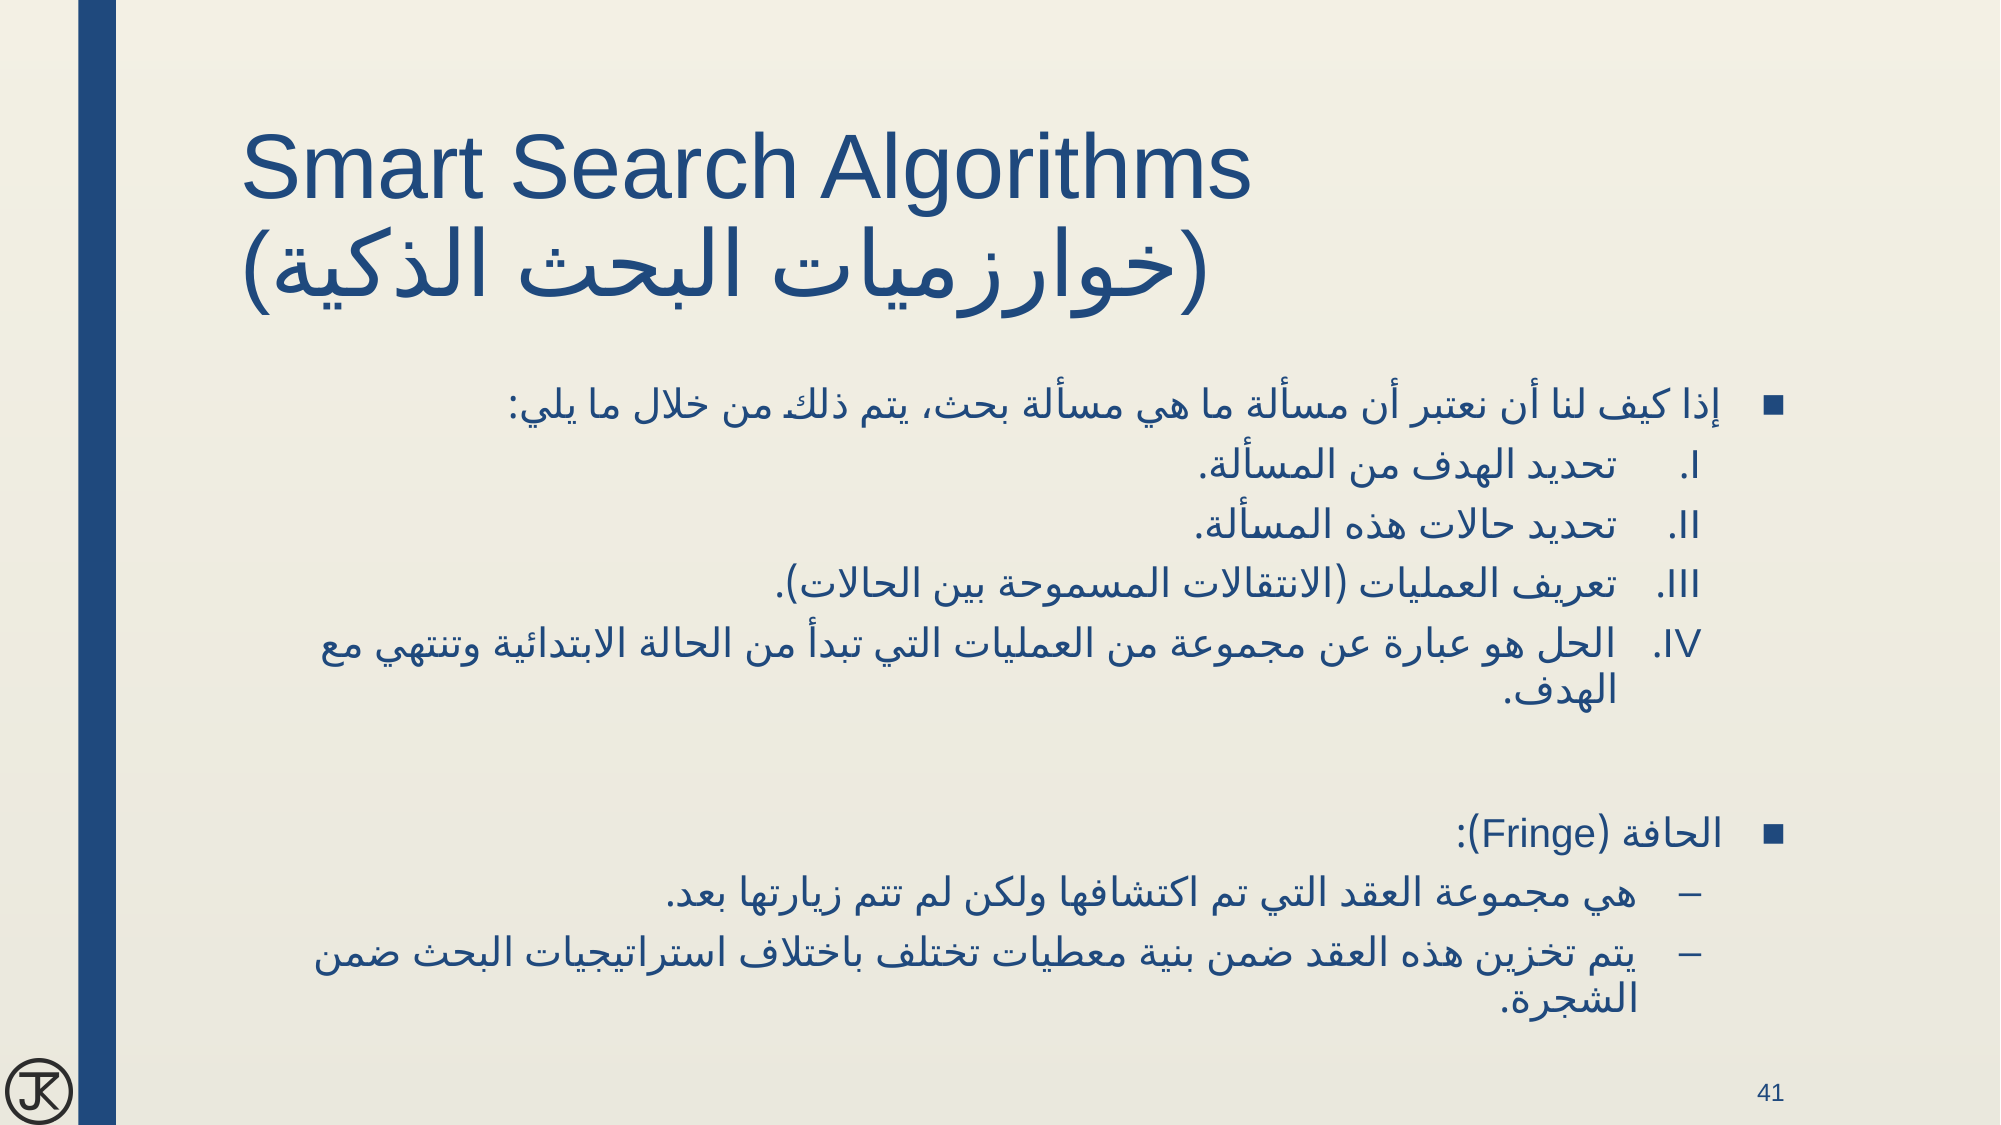

# Smart Search Algorithms (خوارزميات البحث الذكية)
إذا كيف لنا أن نعتبر أن مسألة ما هي مسألة بحث، يتم ذلك من خلال ما يلي:
تحديد الهدف من المسألة.
تحديد حالات هذه المسألة.
تعريف العمليات (الانتقالات المسموحة بين الحالات).
الحل هو عبارة عن مجموعة من العمليات التي تبدأ من الحالة الابتدائية وتنتهي مع الهدف.

الحافة (Fringe):
هي مجموعة العقد التي تم اكتشافها ولكن لم تتم زيارتها بعد.
يتم تخزين هذه العقد ضمن بنية معطيات تختلف باختلاف استراتيجيات البحث ضمن الشجرة.

41